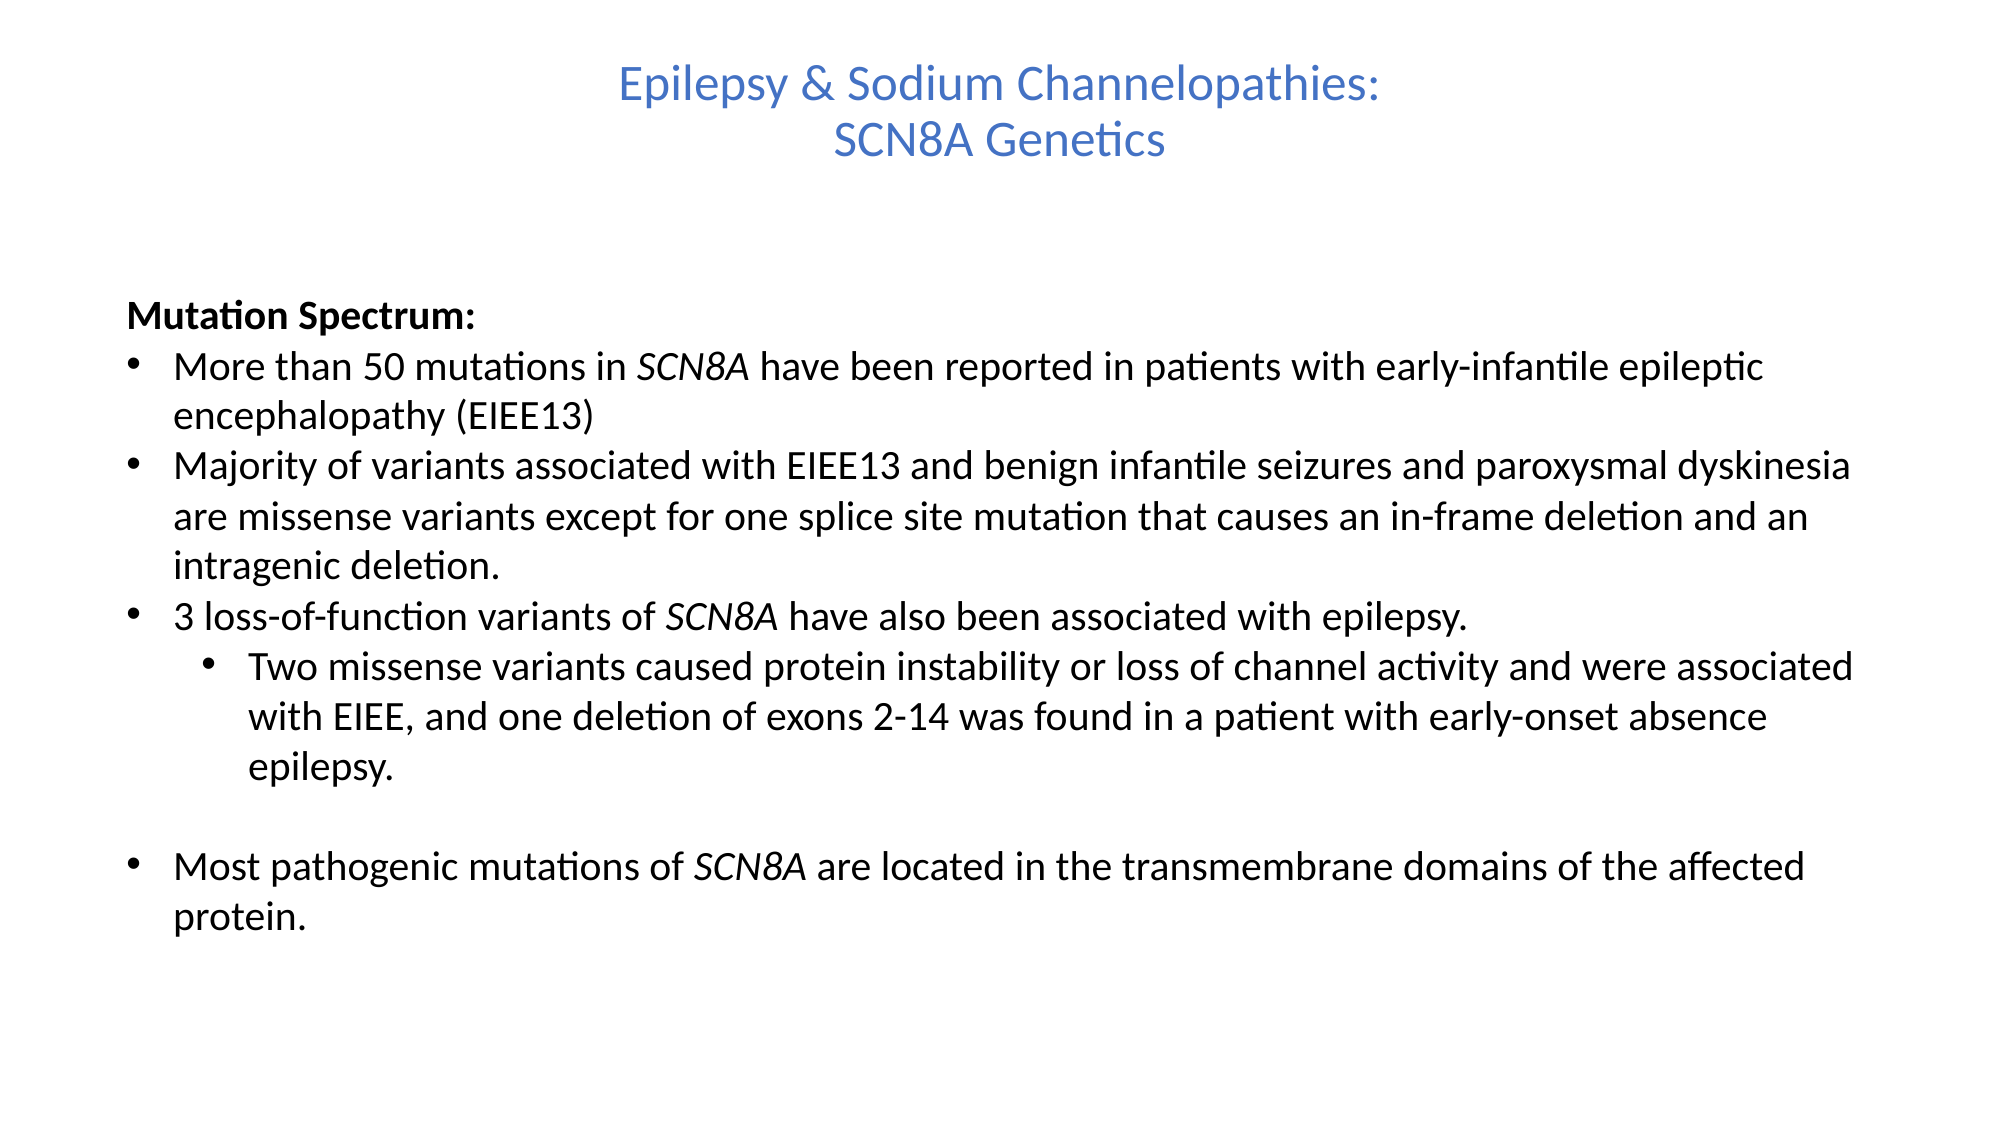

# Epilepsy & Sodium Channelopathies: SCN8A Genetics
Mutation Spectrum:
More than 50 mutations in SCN8A have been reported in patients with early-infantile epileptic encephalopathy (EIEE13)
Majority of variants associated with EIEE13 and benign infantile seizures and paroxysmal dyskinesia are missense variants except for one splice site mutation that causes an in-frame deletion and an intragenic deletion.
3 loss-of-function variants of SCN8A have also been associated with epilepsy.
Two missense variants caused protein instability or loss of channel activity and were associated with EIEE, and one deletion of exons 2-14 was found in a patient with early-onset absence epilepsy.

Most pathogenic mutations of SCN8A are located in the transmembrane domains of the affected protein.